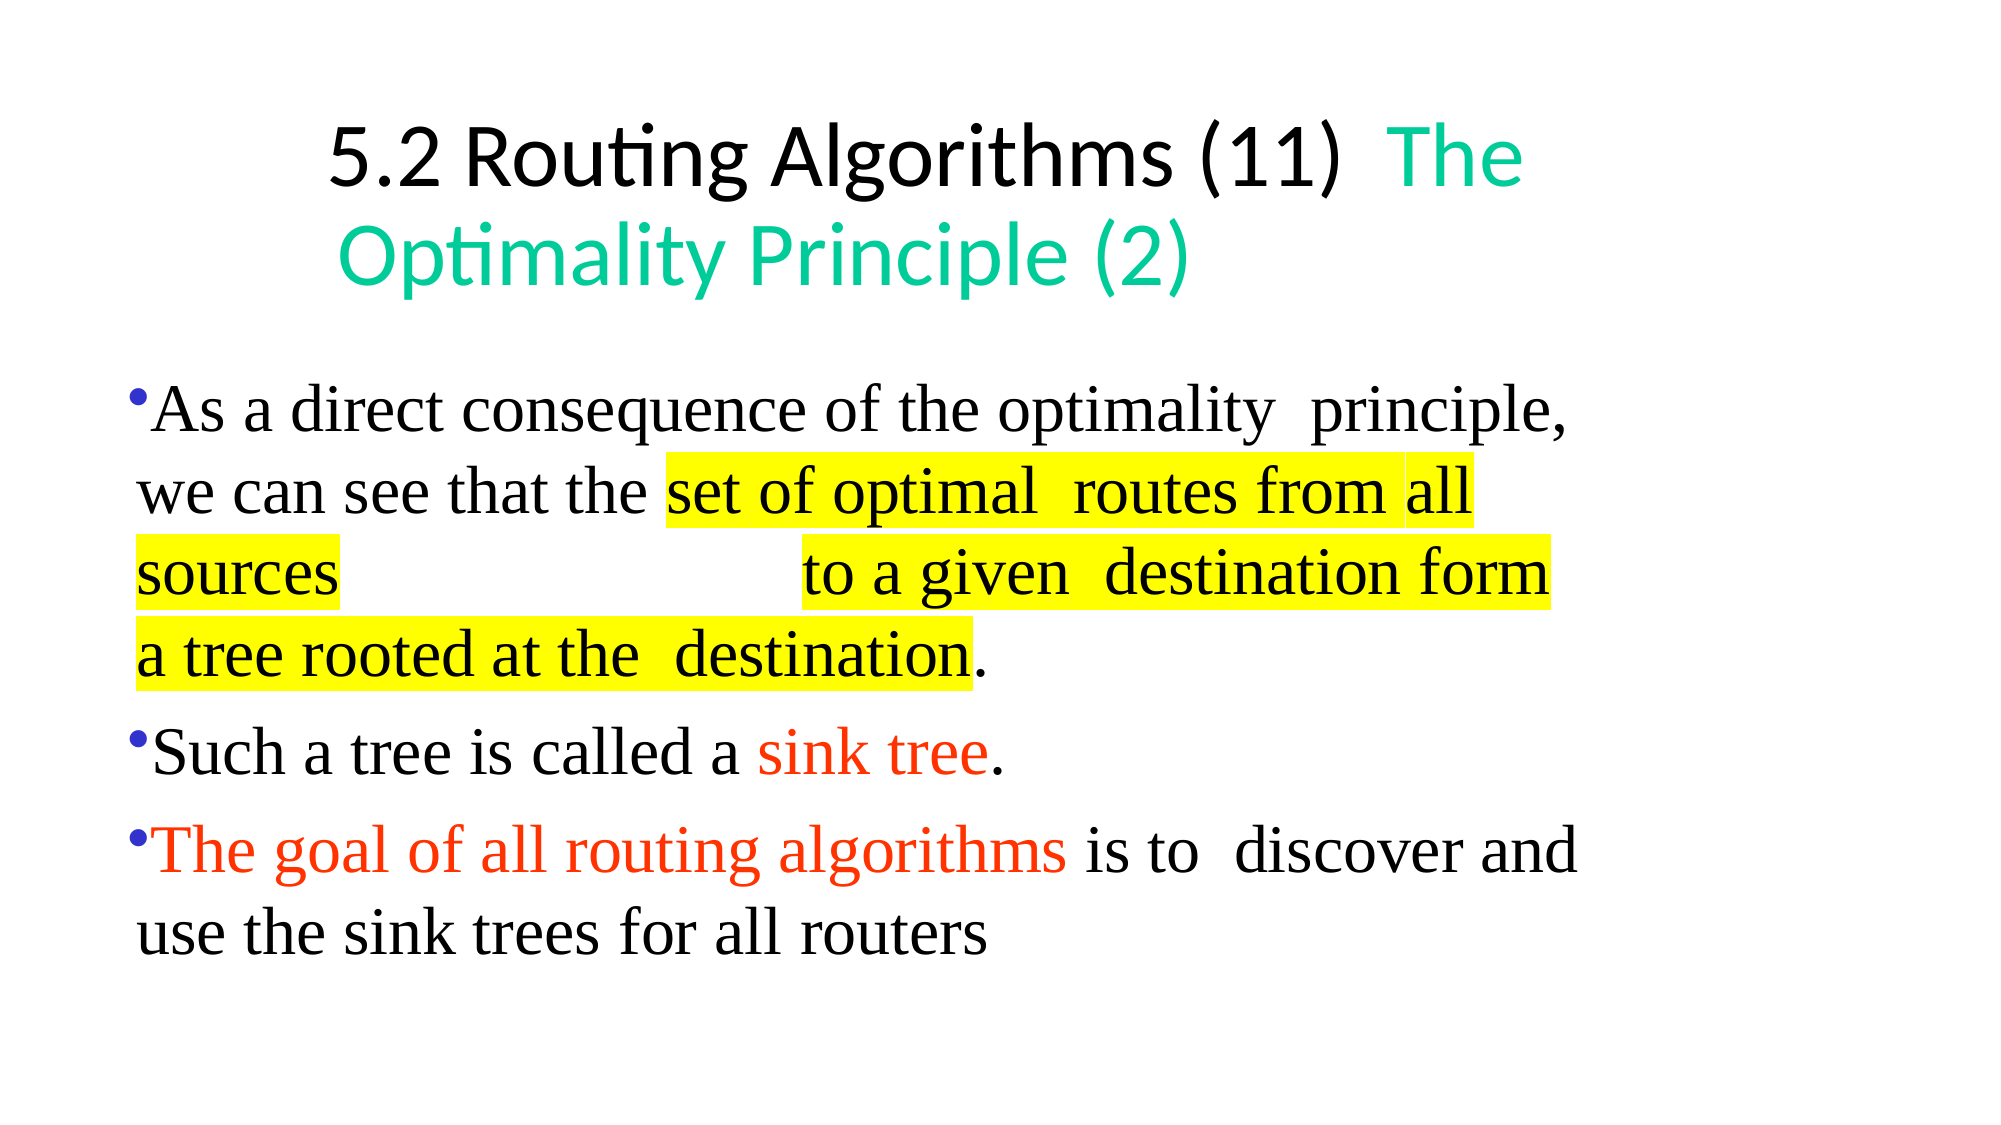

23
# 5.2 Routing Algorithms (11)  The Optimality Principle (2)
As a direct consequence of the optimality  principle, we can see that the set of optimal  routes from all sources	to a given  destination form a tree rooted at the  destination.
Such a tree is called a sink tree.
The goal of all routing algorithms is to  discover and use the sink trees for all routers